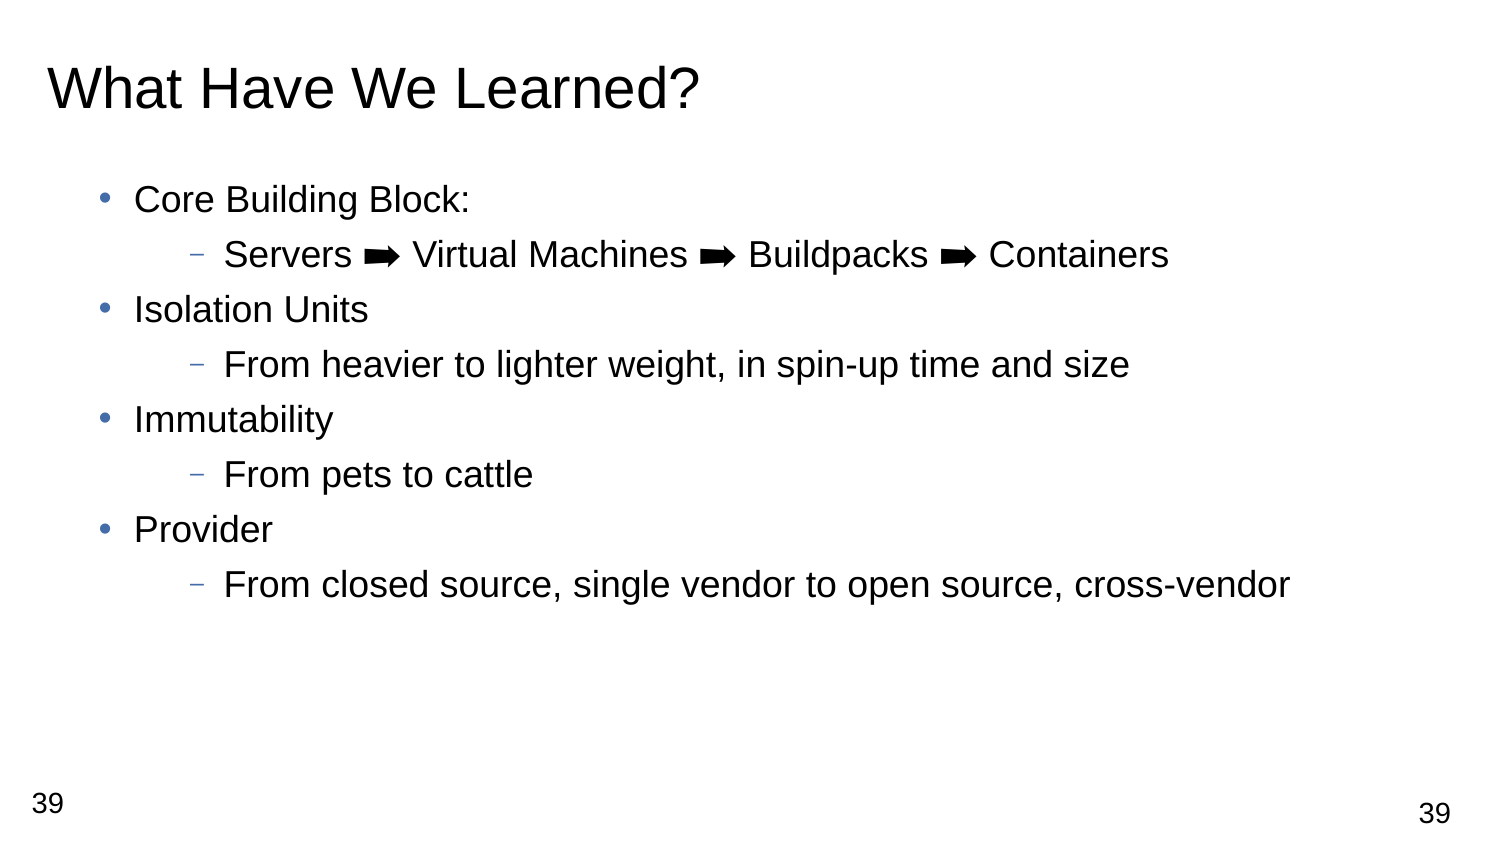

# What Have We Learned?
Core Building Block:
Servers ➡ Virtual Machines ➡ Buildpacks ➡ Containers
Isolation Units
From heavier to lighter weight, in spin-up time and size
Immutability
From pets to cattle
Provider
From closed source, single vendor to open source, cross-vendor
39
39